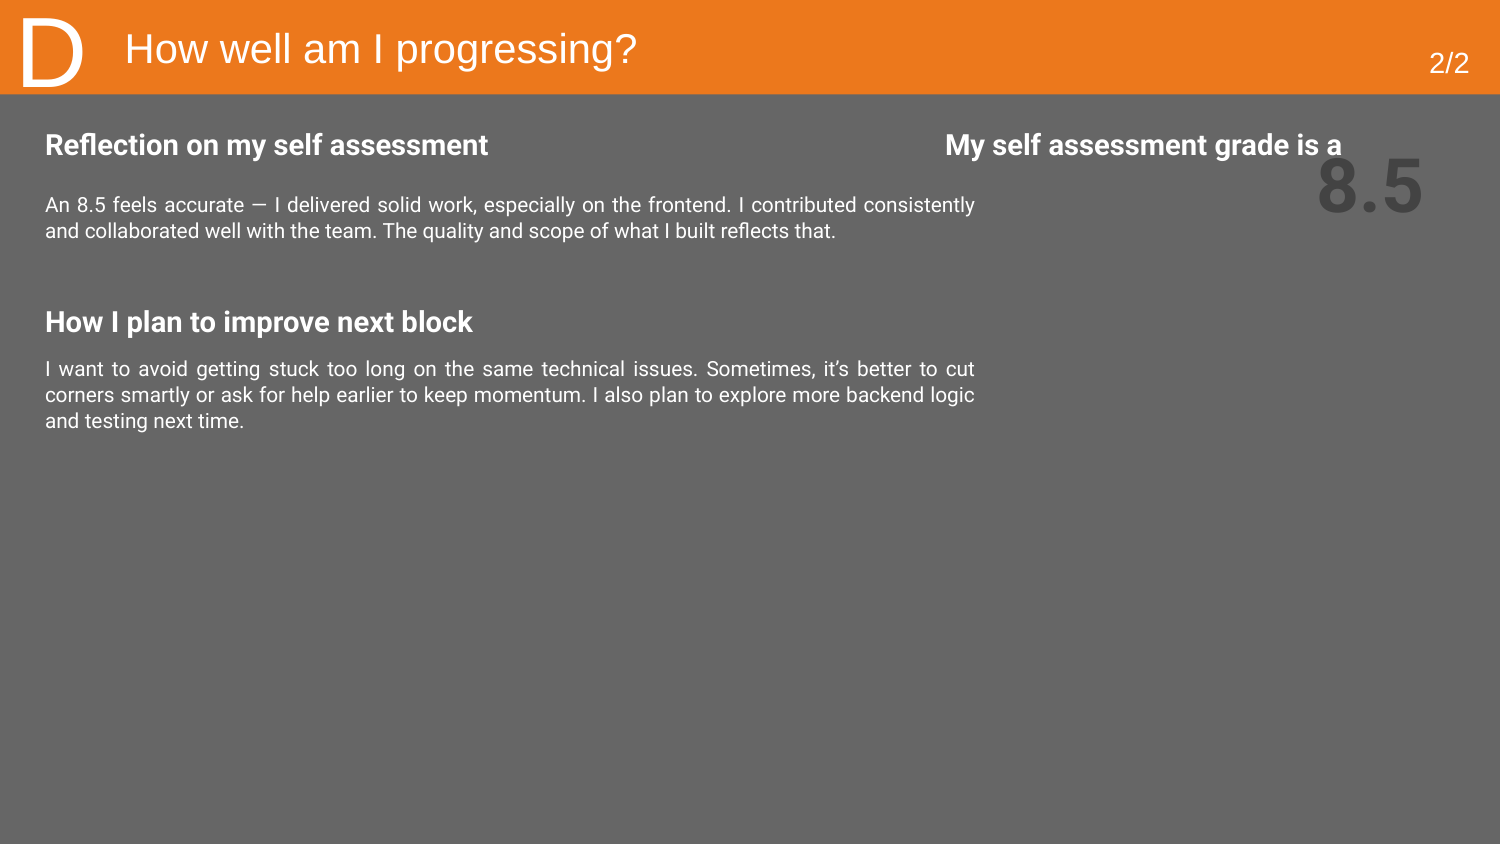

D
# How well am I progressing?
2/2
Reflection on my self assessment				My self assessment grade is a
8.5
An 8.5 feels accurate — I delivered solid work, especially on the frontend. I contributed consistently and collaborated well with the team. The quality and scope of what I built reflects that.

How I plan to improve next block
I want to avoid getting stuck too long on the same technical issues. Sometimes, it’s better to cut corners smartly or ask for help earlier to keep momentum. I also plan to explore more backend logic and testing next time.